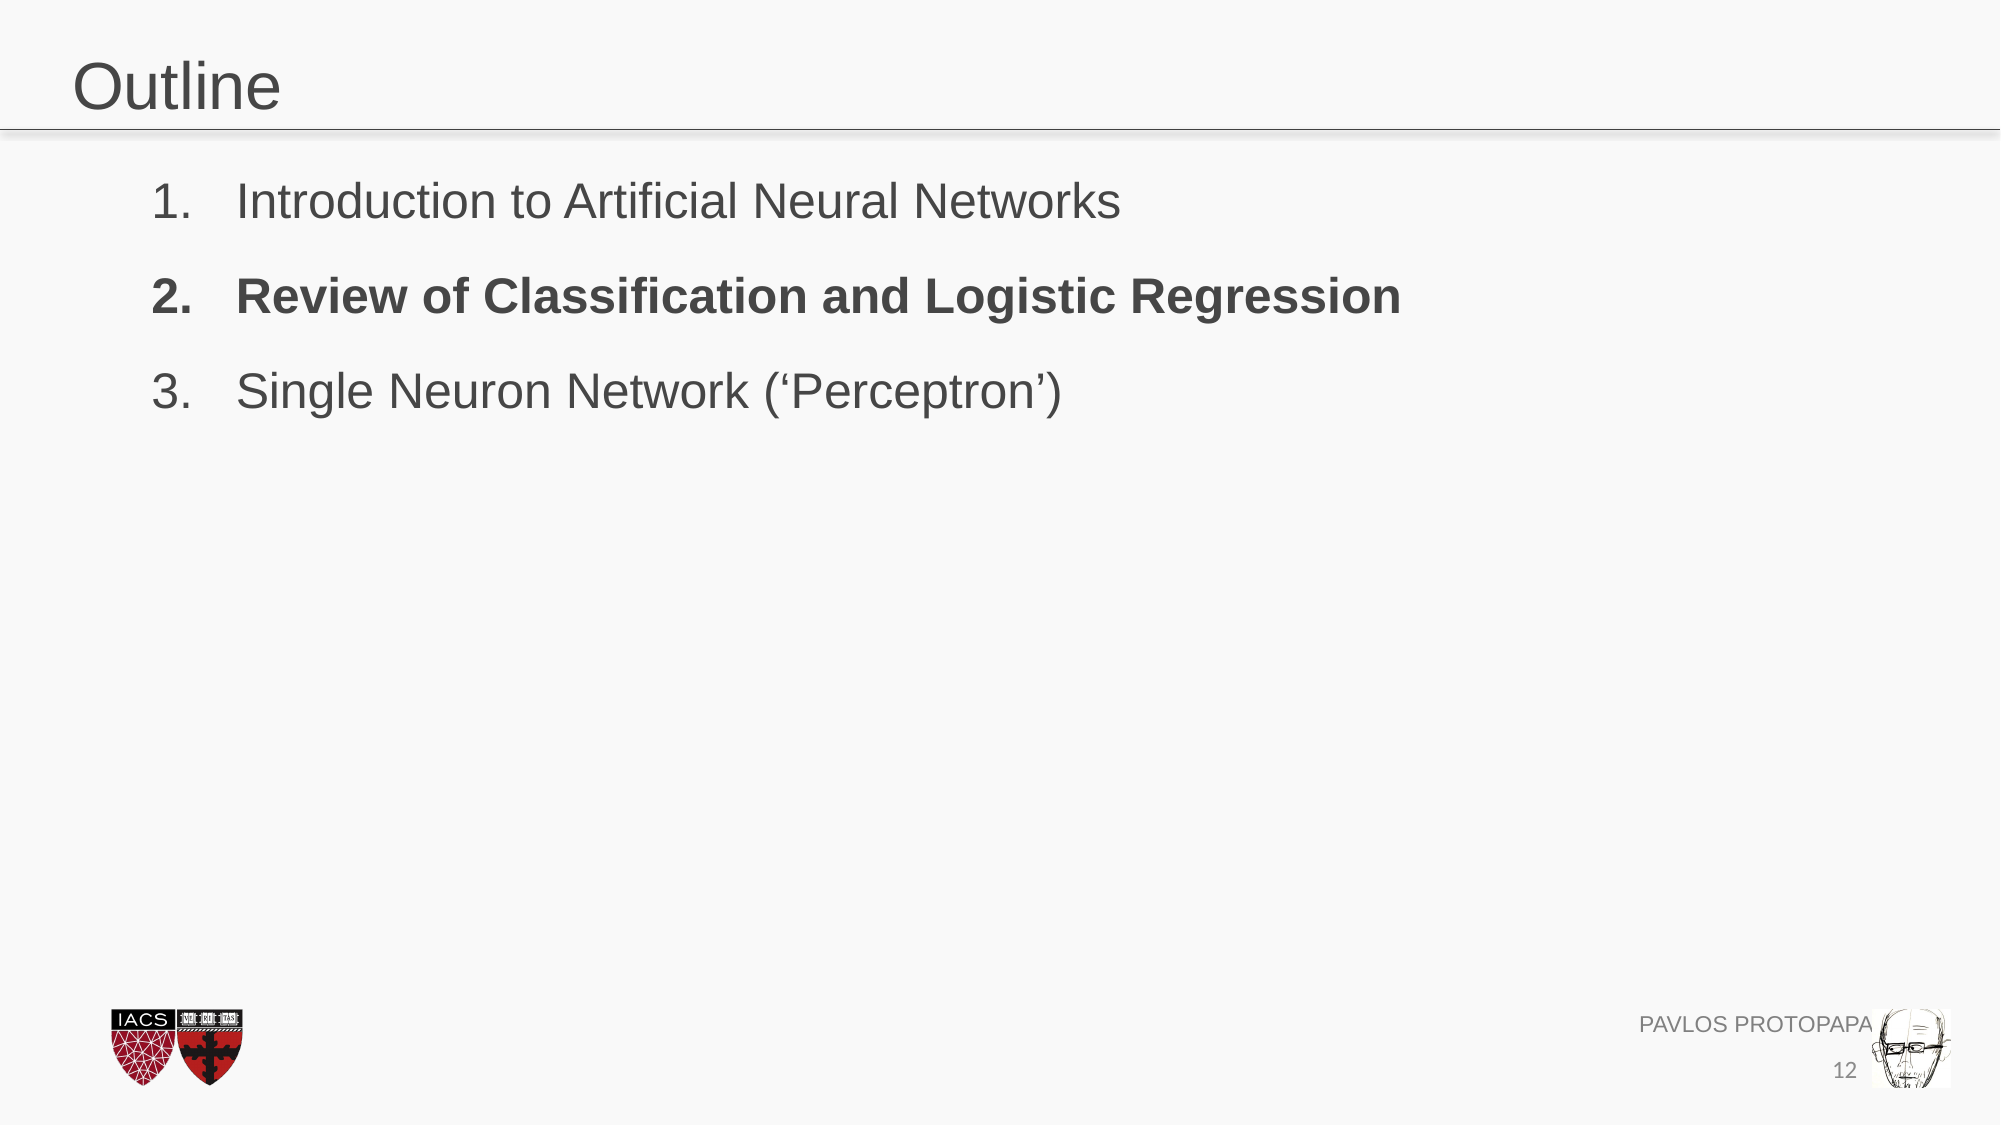

# Outline
Introduction to Artificial Neural Networks
Review of Classification and Logistic Regression
Single Neuron Network (‘Perceptron’)

12